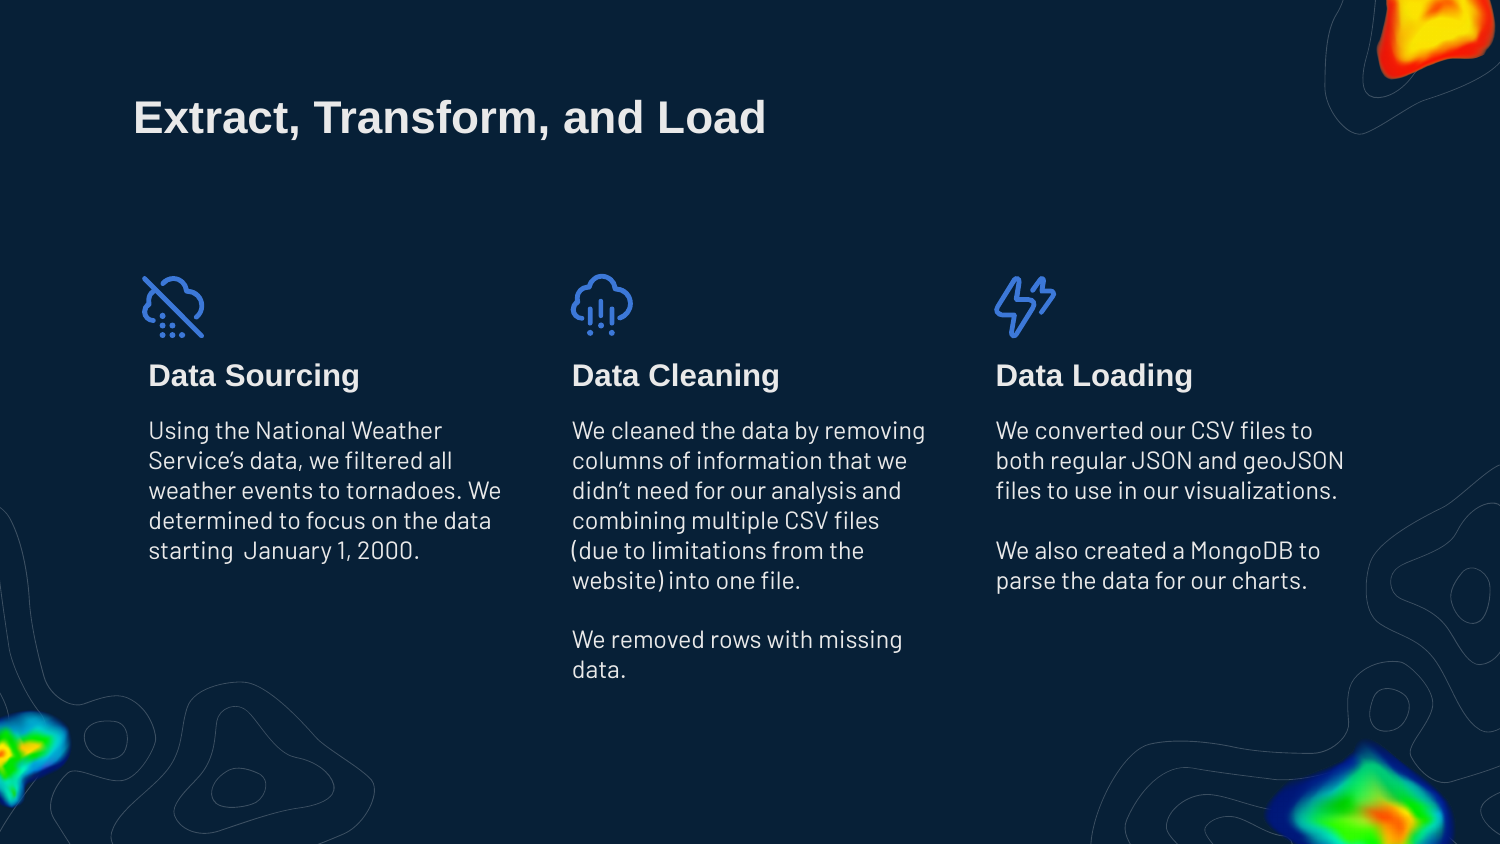

# Extract, Transform, and Load

Data Sourcing
Data Cleaning
Data Loading
We cleaned the data by removing columns of information that we didn’t need for our analysis and combining multiple CSV files (due to limitations from the website) into one file.

We removed rows with missing data.

Using the National Weather Service’s data, we filtered all weather events to tornadoes. We determined to focus on the data starting  January 1, 2000.
We converted our CSV files to both regular JSON and geoJSON files to use in our visualizations.

We also created a MongoDB to parse the data for our charts.